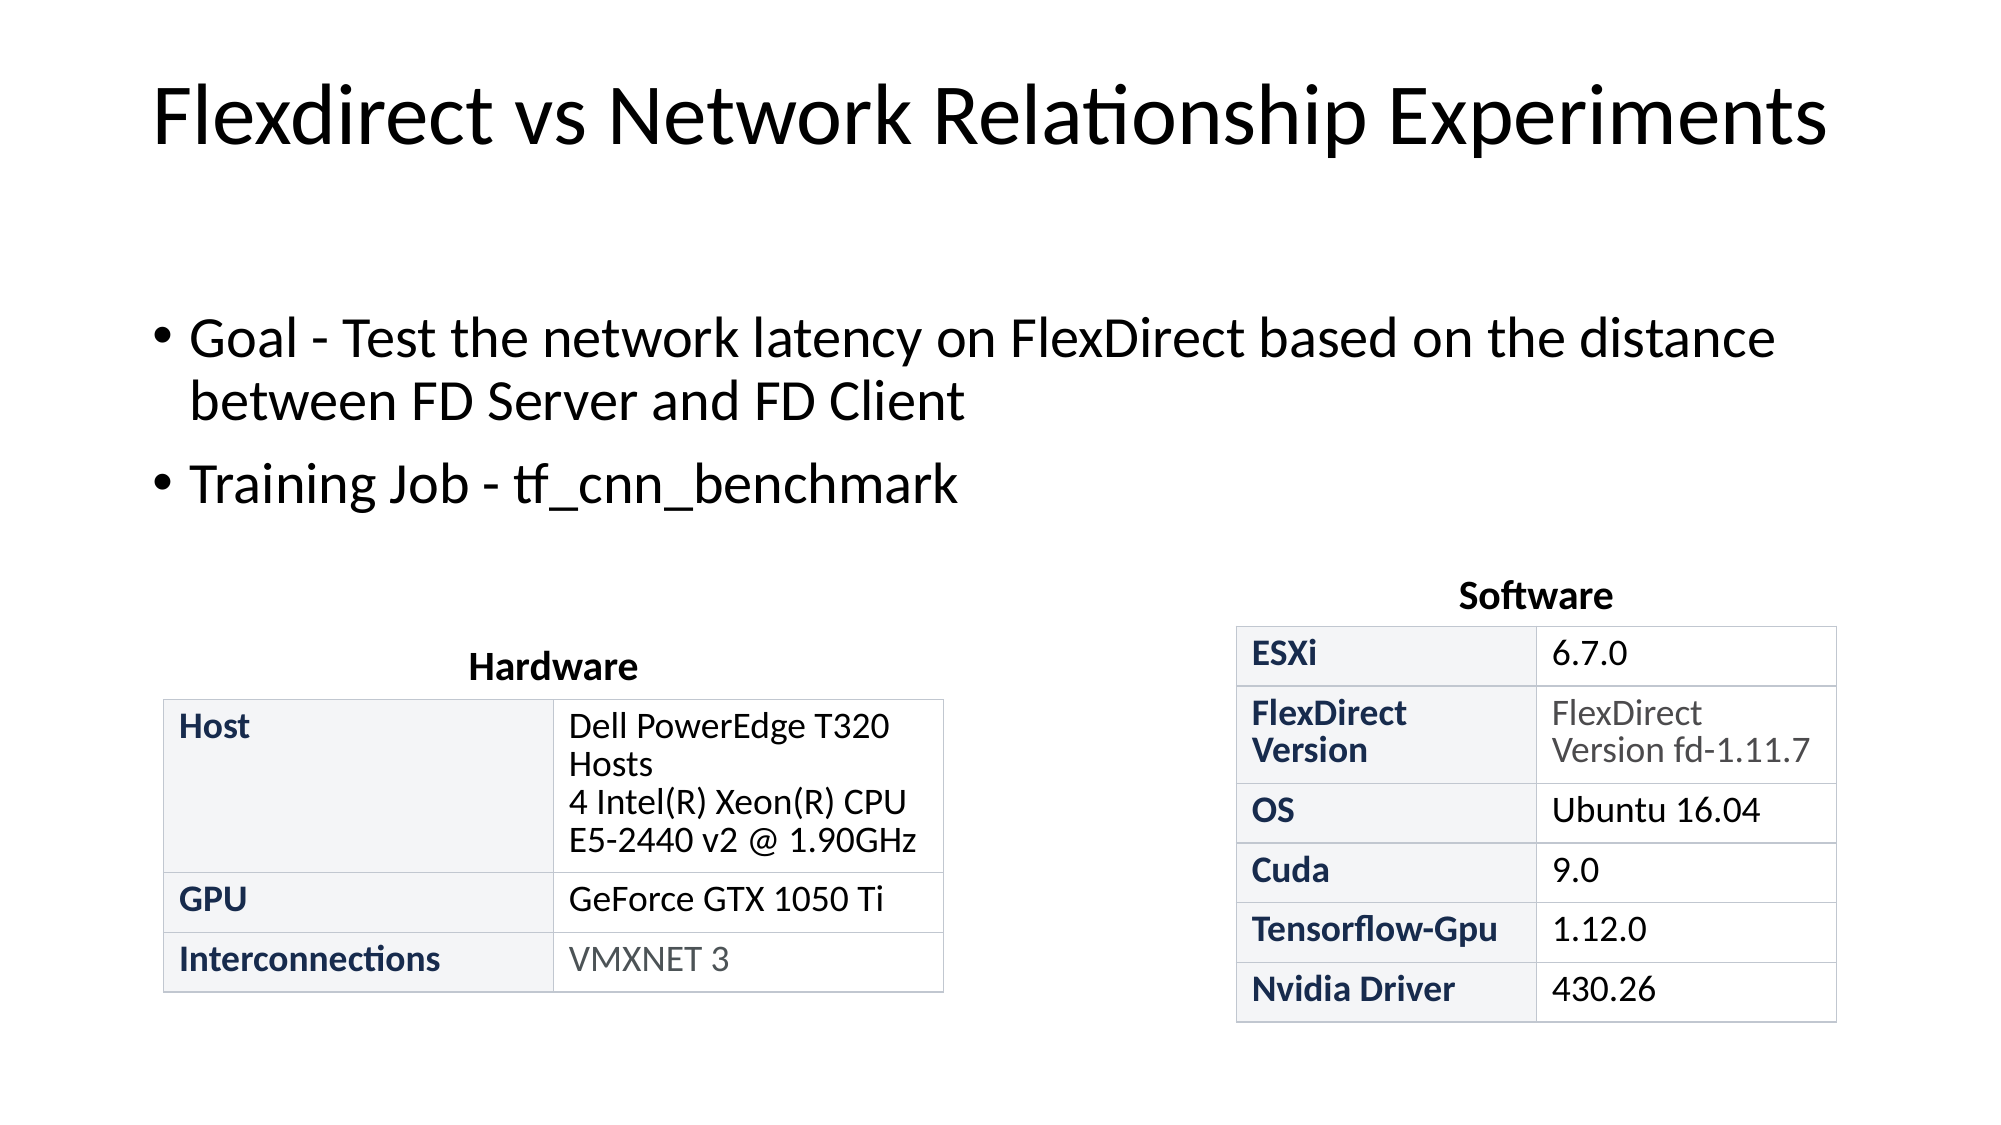

# Flexdirect vs Network Relationship Experiments
Goal - Test the network latency on FlexDirect based on the distance between FD Server and FD Client
Training Job - tf_cnn_benchmark

Software

| ESXi | 6.7.0 |
| --- | --- |
| FlexDirect Version | FlexDirect Version fd-1.11.7 |
| OS | Ubuntu 16.04 |
| Cuda | 9.0 |
| Tensorflow-Gpu | 1.12.0 |
| Nvidia Driver | 430.26 |
Hardware
| Host | Dell PowerEdge T320 Hosts 4 Intel(R) Xeon(R) CPU E5-2440 v2 @ 1.90GHz |
| --- | --- |
| GPU | GeForce GTX 1050 Ti |
| Interconnections | VMXNET 3 |